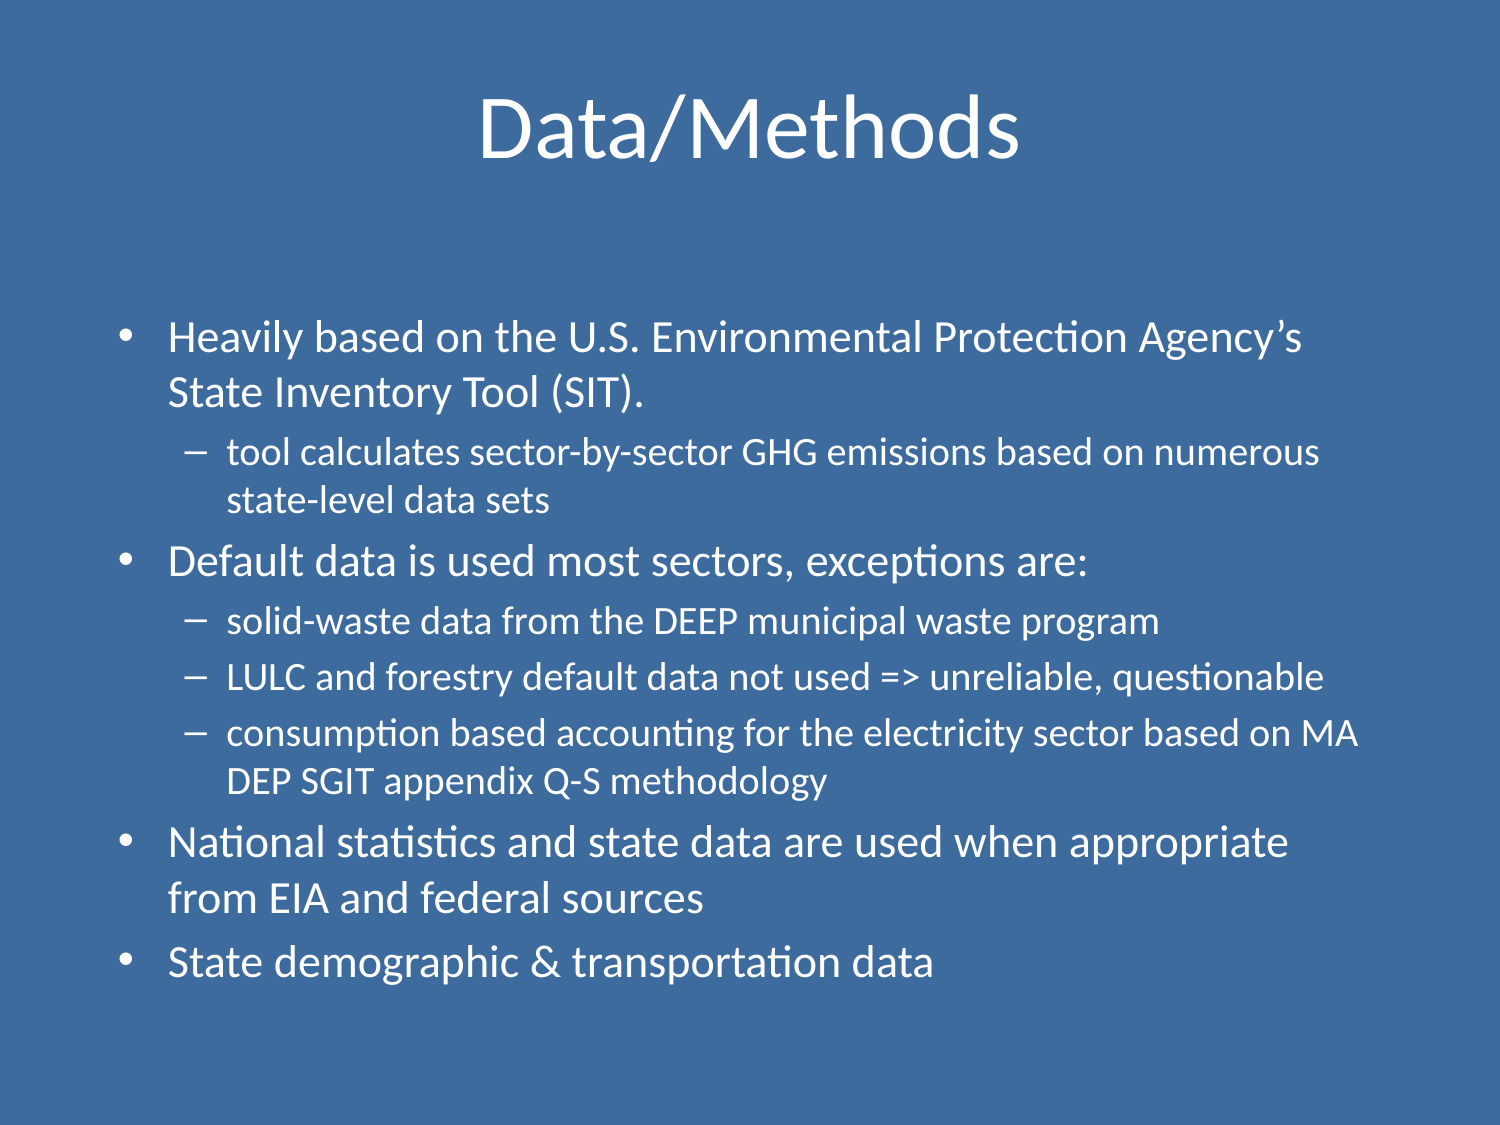

# Data/Methods
Heavily based on the U.S. Environmental Protection Agency’s State Inventory Tool (SIT).
tool calculates sector-by-sector GHG emissions based on numerous state-level data sets
Default data is used most sectors, exceptions are:
solid-waste data from the DEEP municipal waste program
LULC and forestry default data not used => unreliable, questionable
consumption based accounting for the electricity sector based on MA DEP SGIT appendix Q-S methodology
National statistics and state data are used when appropriate from EIA and federal sources
State demographic & transportation data